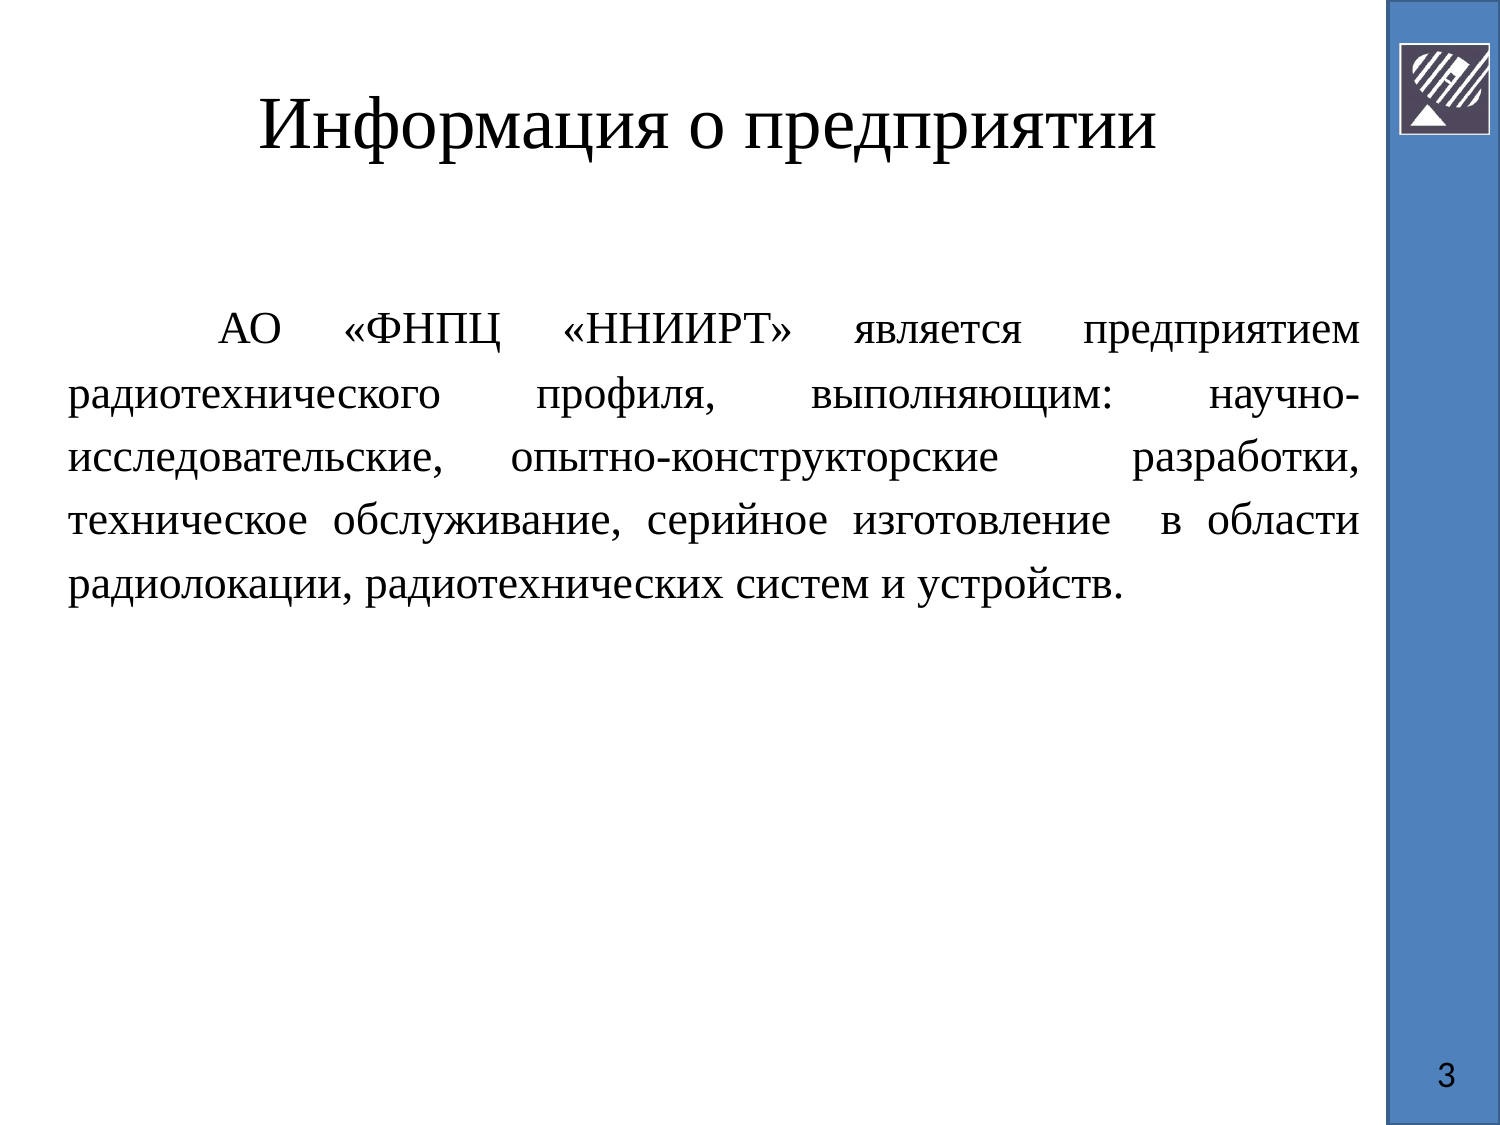

# Информация о предприятии
	АО «ФНПЦ «ННИИРТ» является предприятием радиотехнического профиля, выполняющим: научно-исследовательские, опытно-конструкторские  разработки, техническое обслуживание, серийное изготовление  в области радиолокации, радиотехнических систем и устройств.

3